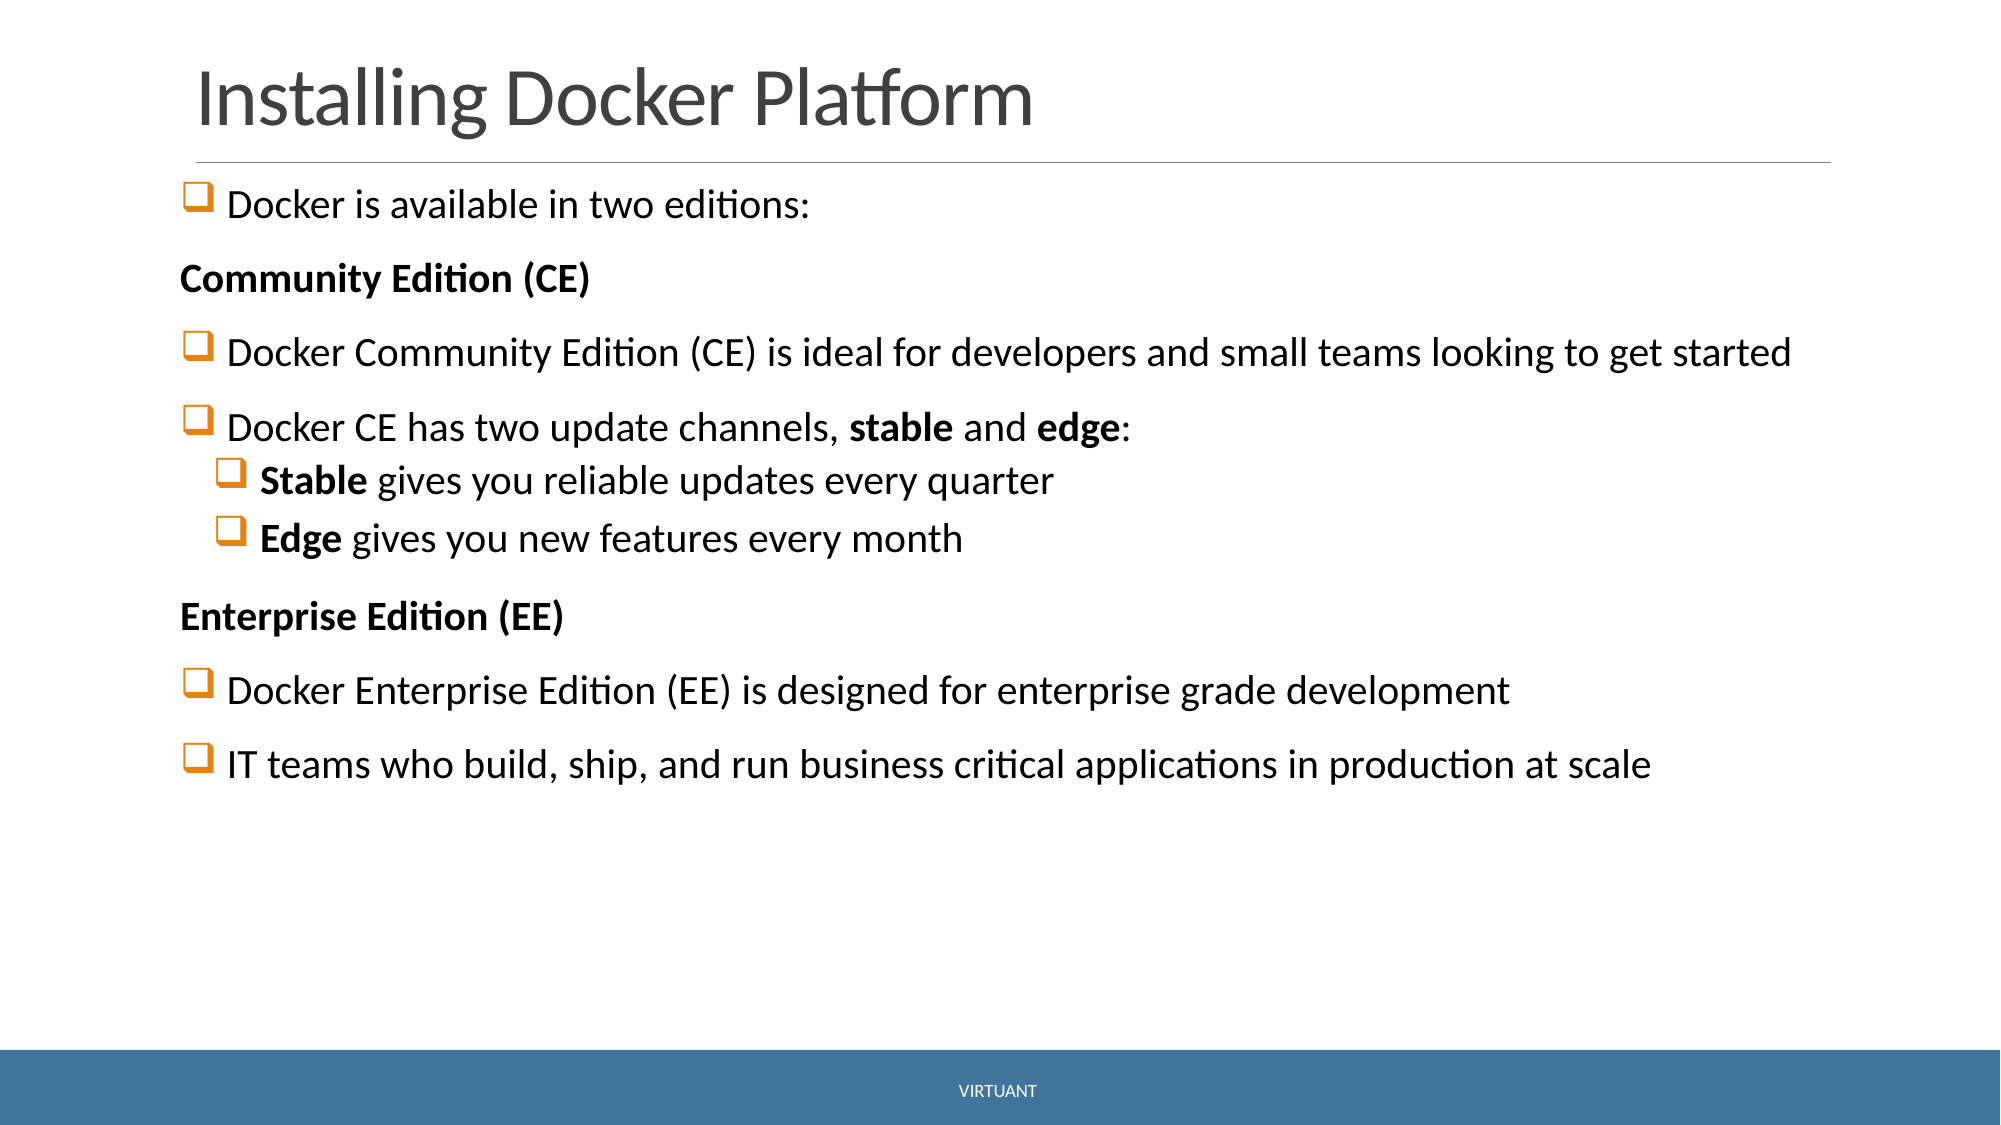

# Installing Docker Platform
 Docker is available in two editions:
Community Edition (CE)
 Docker Community Edition (CE) is ideal for developers and small teams looking to get started
 Docker CE has two update channels, stable and edge:
 Stable gives you reliable updates every quarter
 Edge gives you new features every month
Enterprise Edition (EE)
 Docker Enterprise Edition (EE) is designed for enterprise grade development
 IT teams who build, ship, and run business critical applications in production at scale

Virtuant